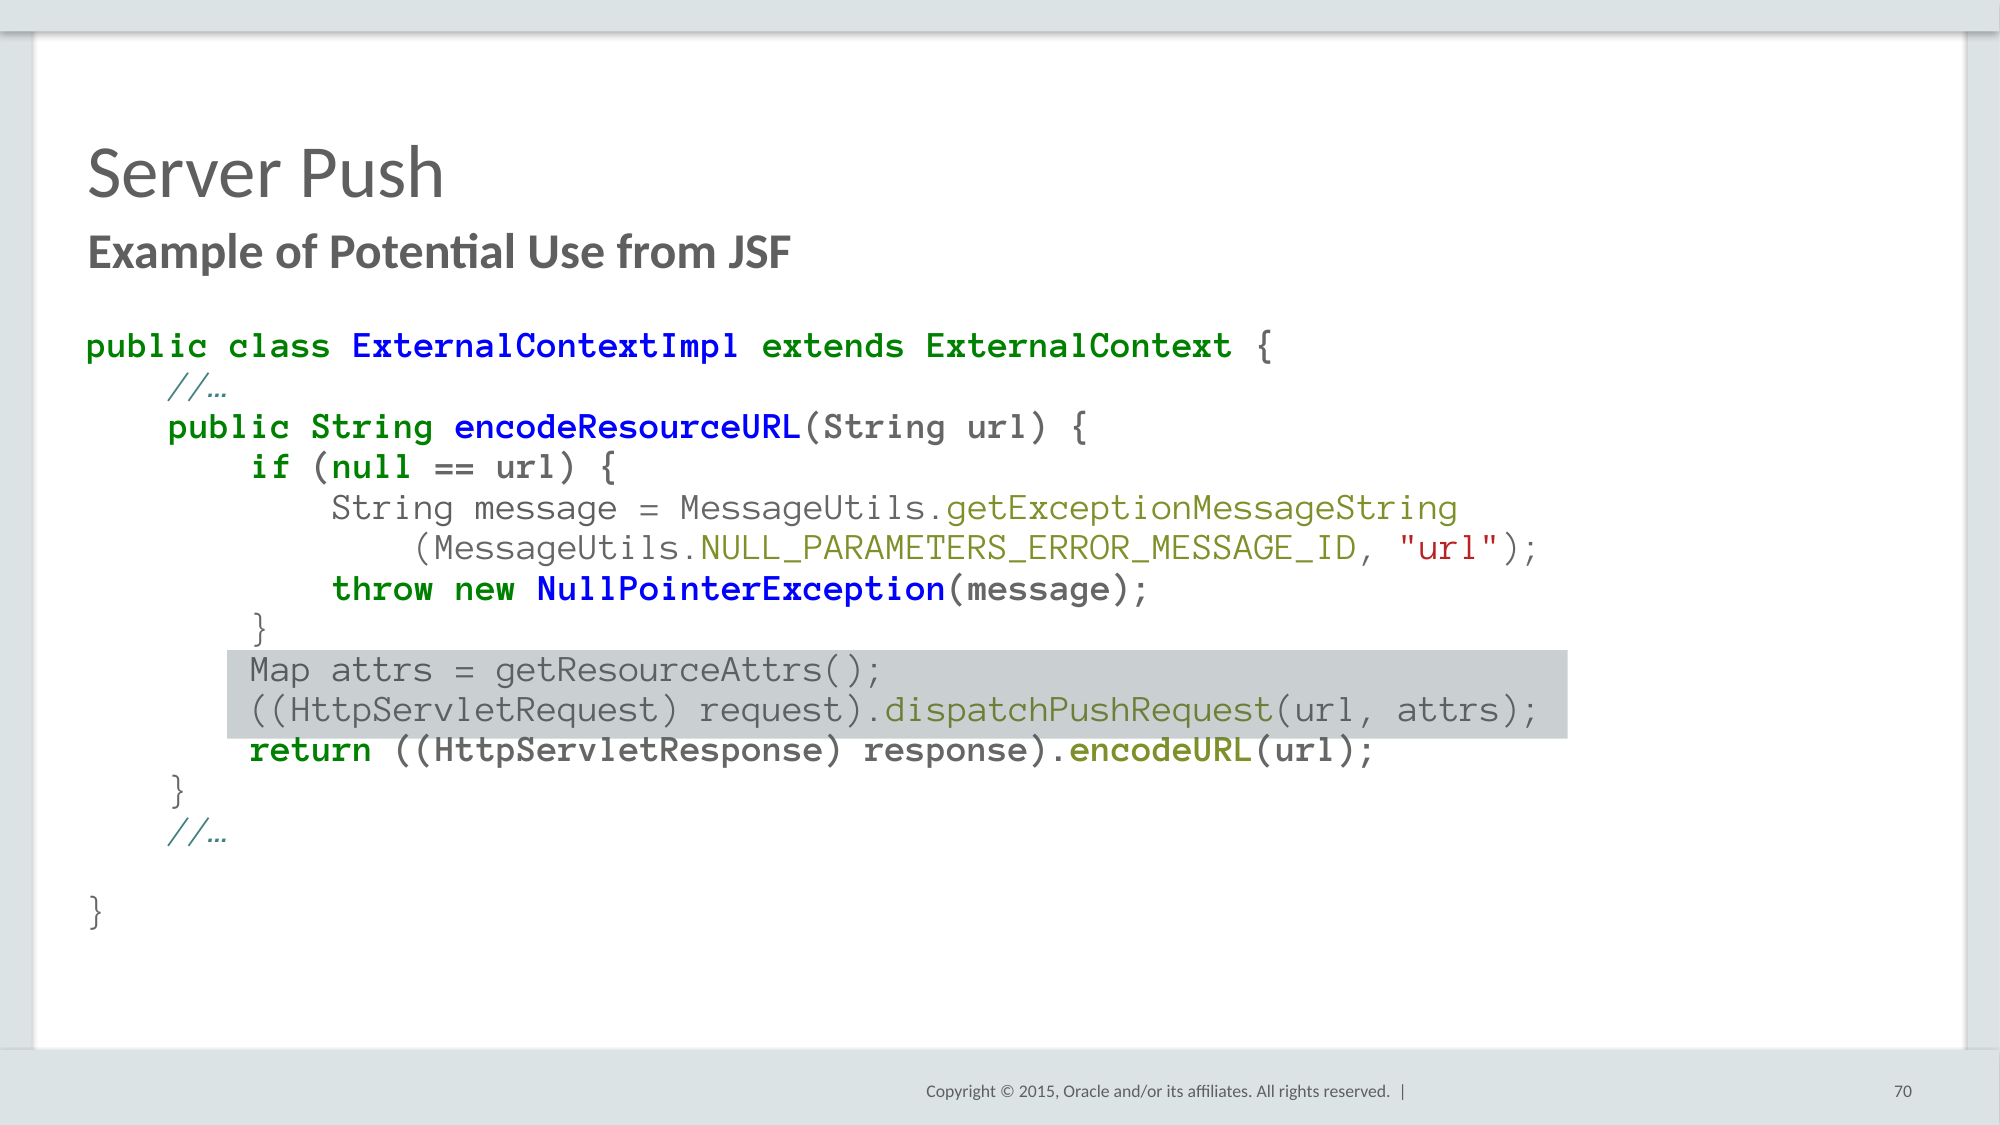

# Server Push
Example of Potential Use from JSF
public class ExternalContextImpl extends ExternalContext {
    //…
    public String encodeResourceURL(String url) {
        if (null == url) {
            String message = MessageUtils.getExceptionMessageString
                (MessageUtils.NULL_PARAMETERS_ERROR_MESSAGE_ID, "url");
            throw new NullPointerException(message);
        }
        Map attrs = getResourceAttrs();
        ((HttpServletRequest) request).dispatchPushRequest(url, attrs);
        return ((HttpServletResponse) response).encodeURL(url);
    }
    //…
}

70